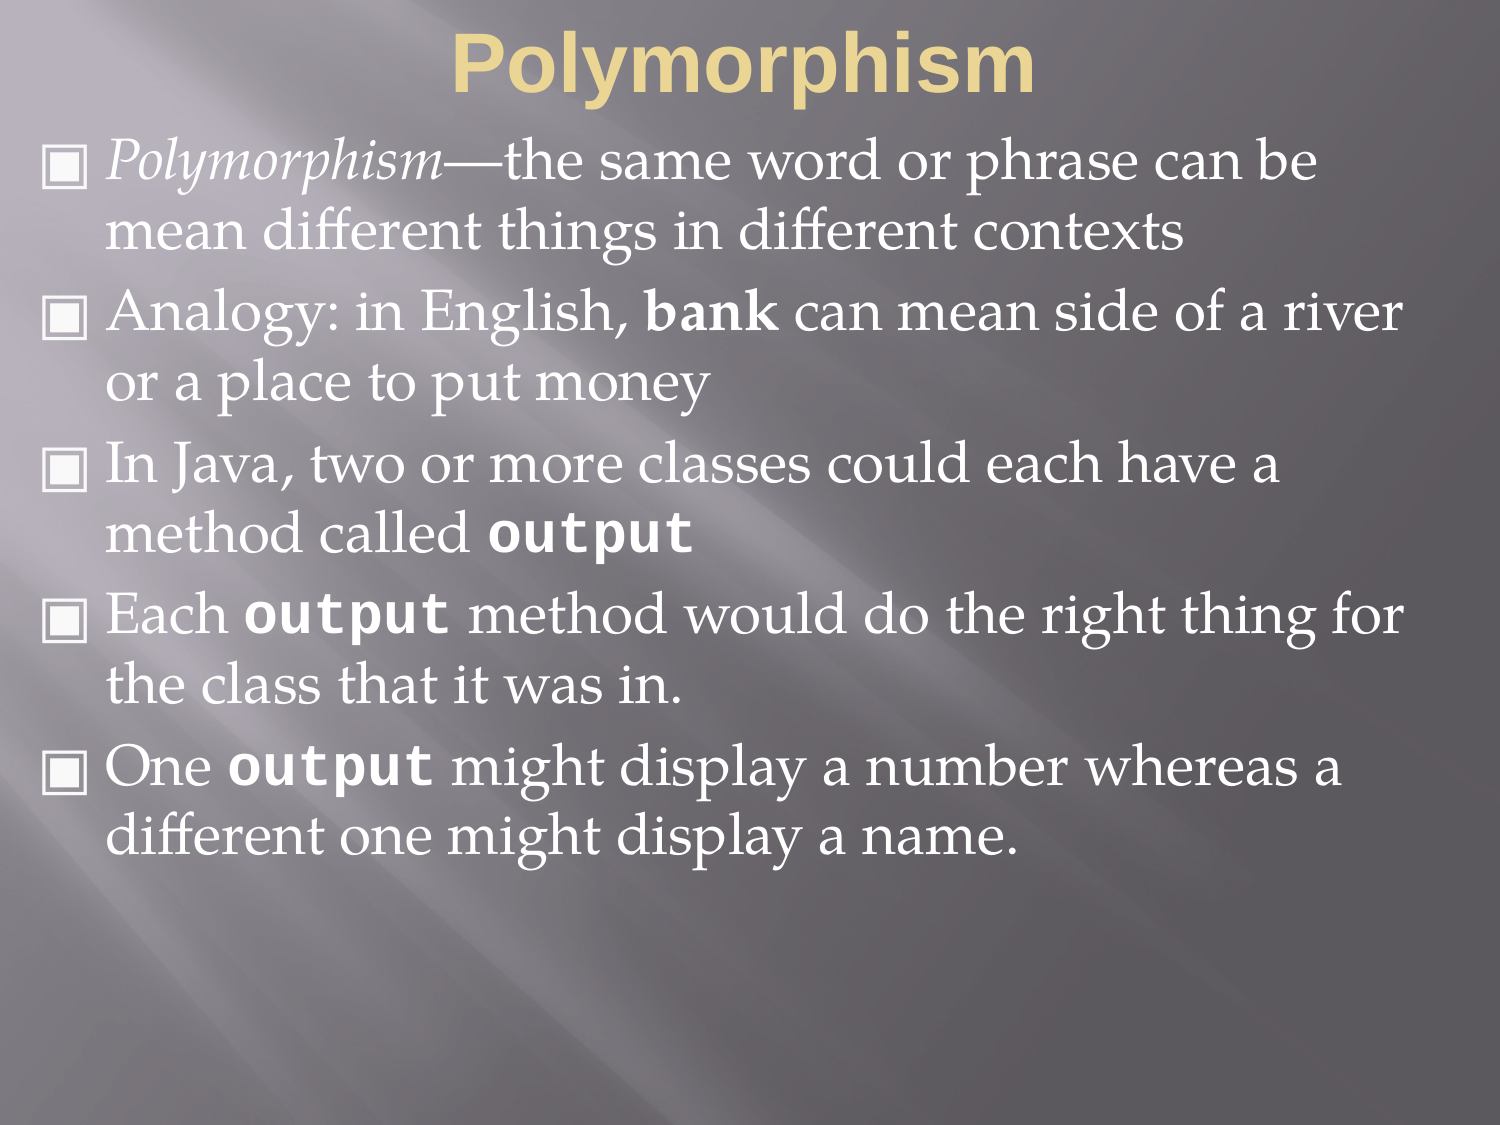

# Polymorphism
Polymorphism—the same word or phrase can be mean different things in different contexts
Analogy: in English, bank can mean side of a river or a place to put money
In Java, two or more classes could each have a method called output
Each output method would do the right thing for the class that it was in.
One output might display a number whereas a different one might display a name.